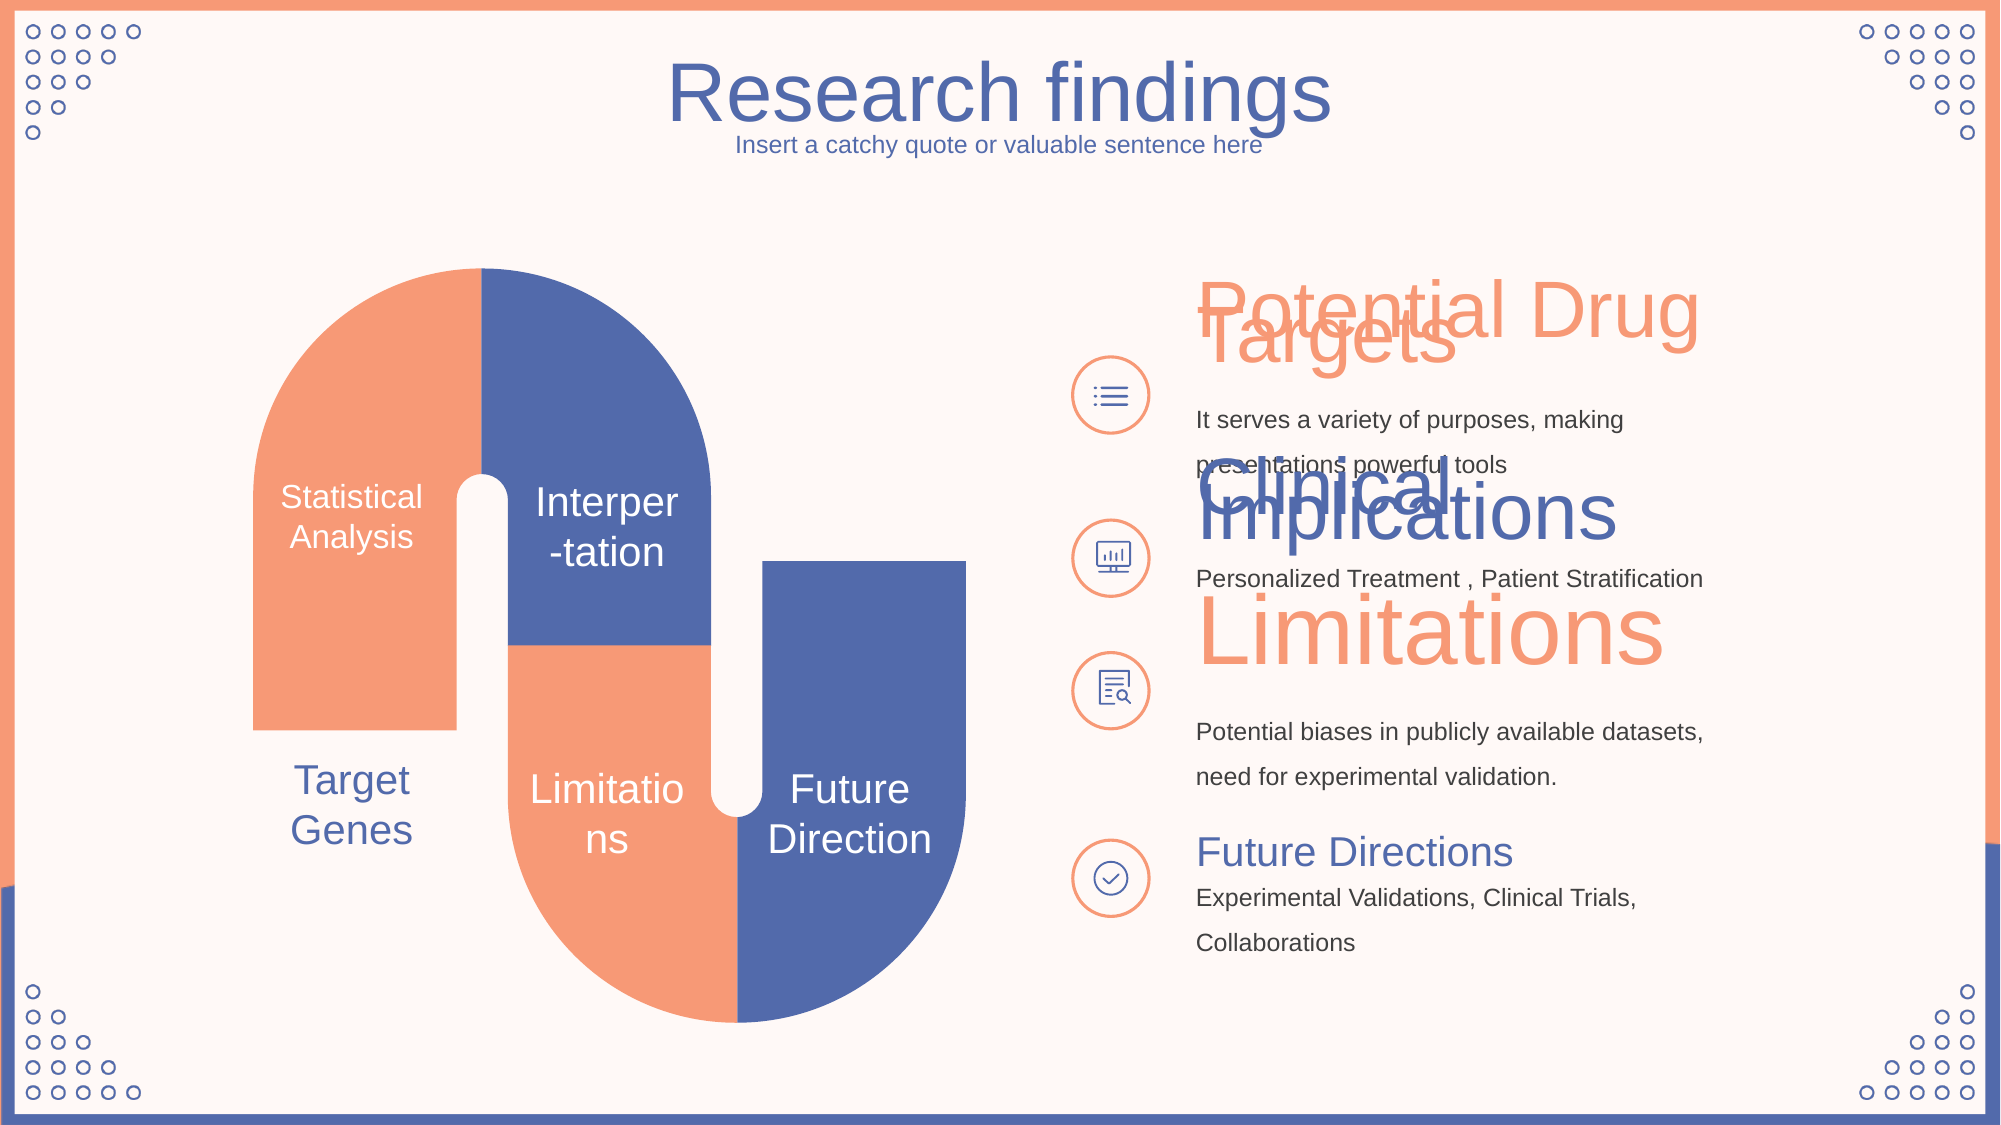

Research findings
Insert a catchy quote or valuable sentence here

Statistical Analysis
Interper-tation

Target Genes
Limitations
Future
Direction
Potential Drug Targets

It serves a variety of purposes, making presentations powerful tools

Clinical Implications

Personalized Treatment , Patient Stratification

Limitations

Potential biases in publicly available datasets, need for experimental validation.
Future Directions

Experimental Validations, Clinical Trials, Collaborations